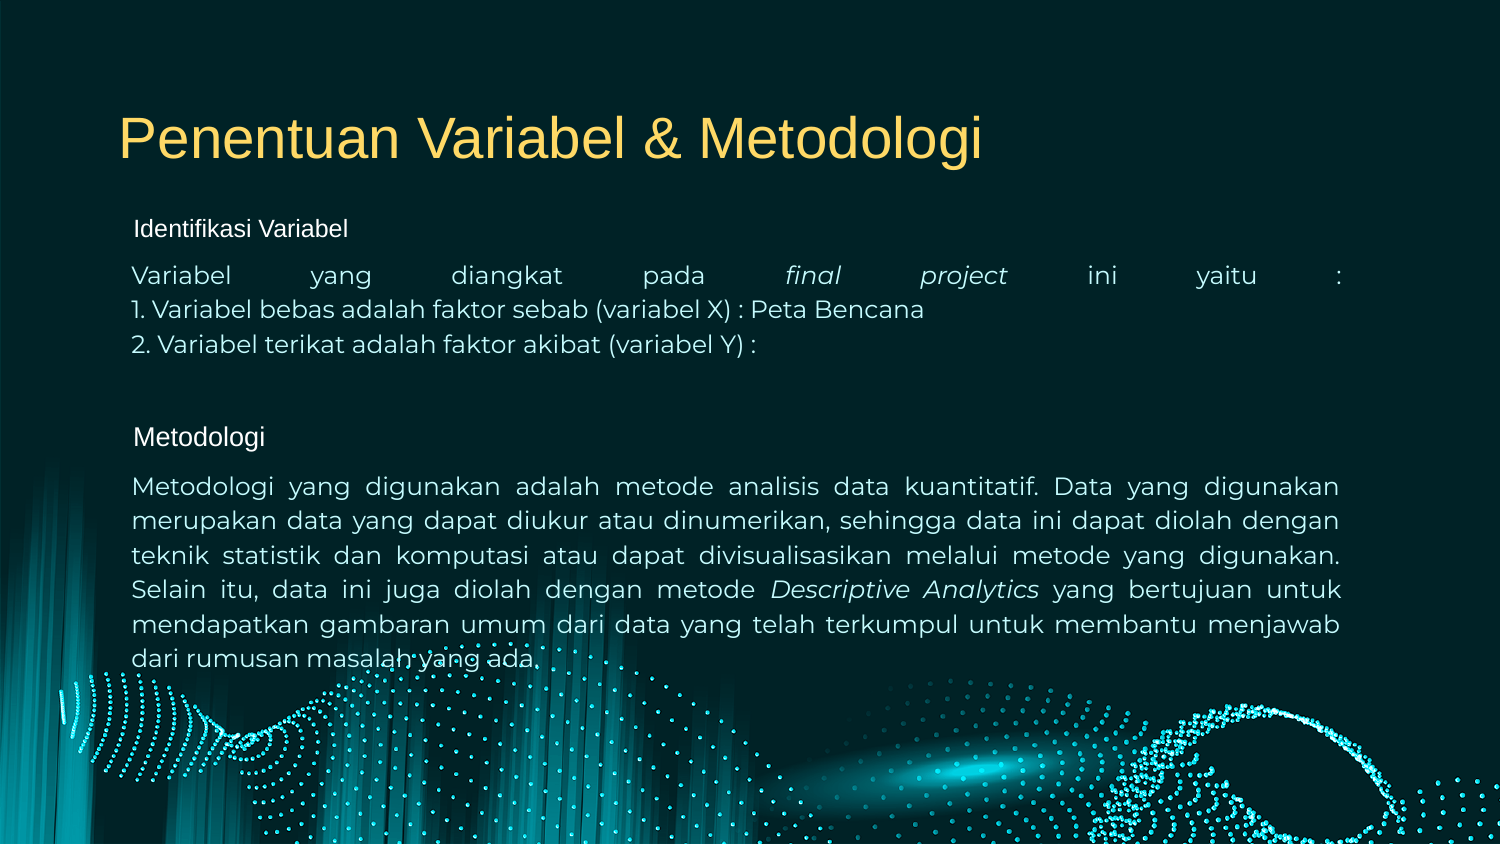

Penentuan Variabel & Metodologi
Identifikasi Variabel
Variabel yang diangkat pada final project ini yaitu :
1. Variabel bebas adalah faktor sebab (variabel X) : Peta Bencana
2. Variabel terikat adalah faktor akibat (variabel Y) :
Metodologi
Metodologi yang digunakan adalah metode analisis data kuantitatif. Data yang digunakan merupakan data yang dapat diukur atau dinumerikan, sehingga data ini dapat diolah dengan teknik statistik dan komputasi atau dapat divisualisasikan melalui metode yang digunakan. Selain itu, data ini juga diolah dengan metode Descriptive Analytics yang bertujuan untuk mendapatkan gambaran umum dari data yang telah terkumpul untuk membantu menjawab dari rumusan masalah yang ada.